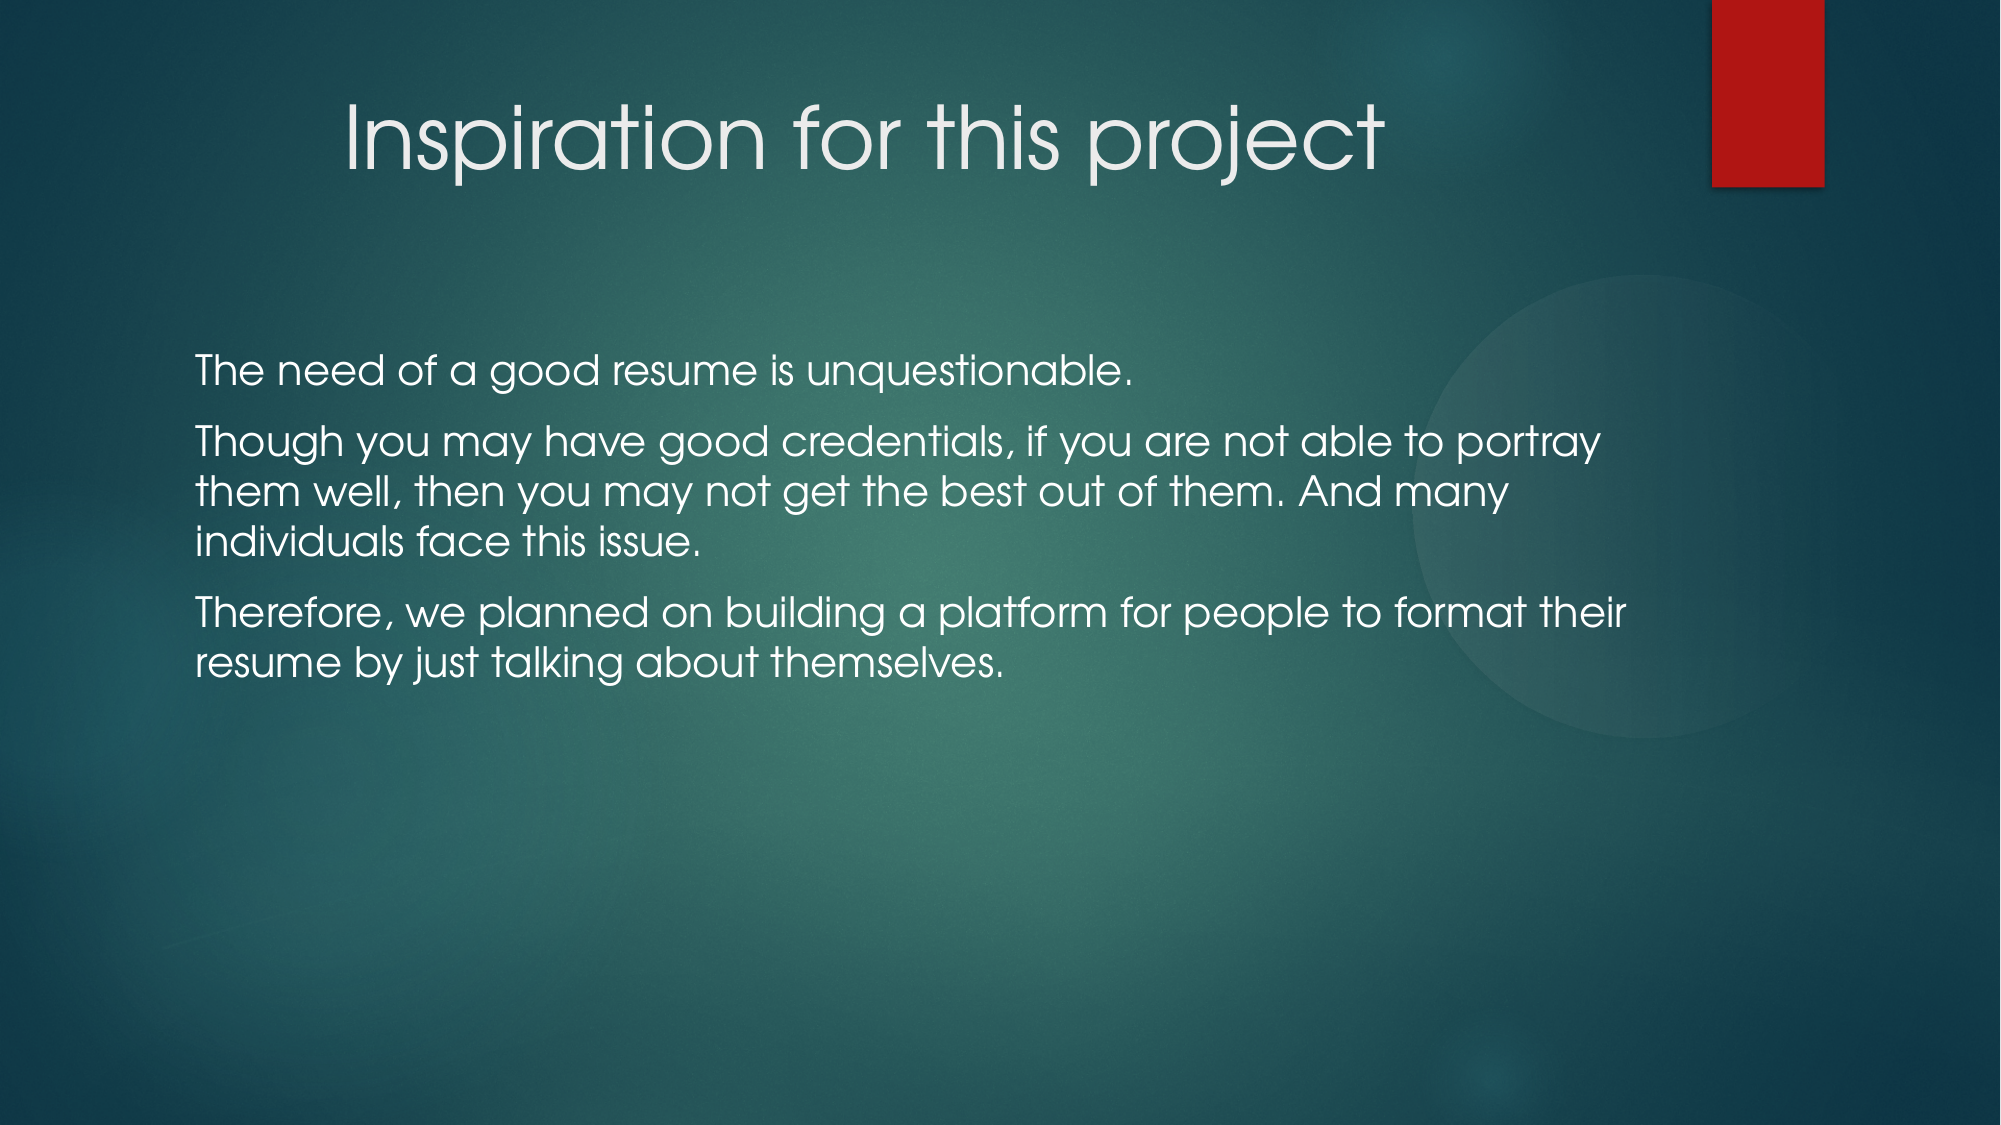

Inspiration for this project
The need of a good resume is unquestionable.
Though you may have good credentials, if you are not able to portray them well, then you may not get the best out of them. And many individuals face this issue.
Therefore, we planned on building a platform for people to format their resume by just talking about themselves.